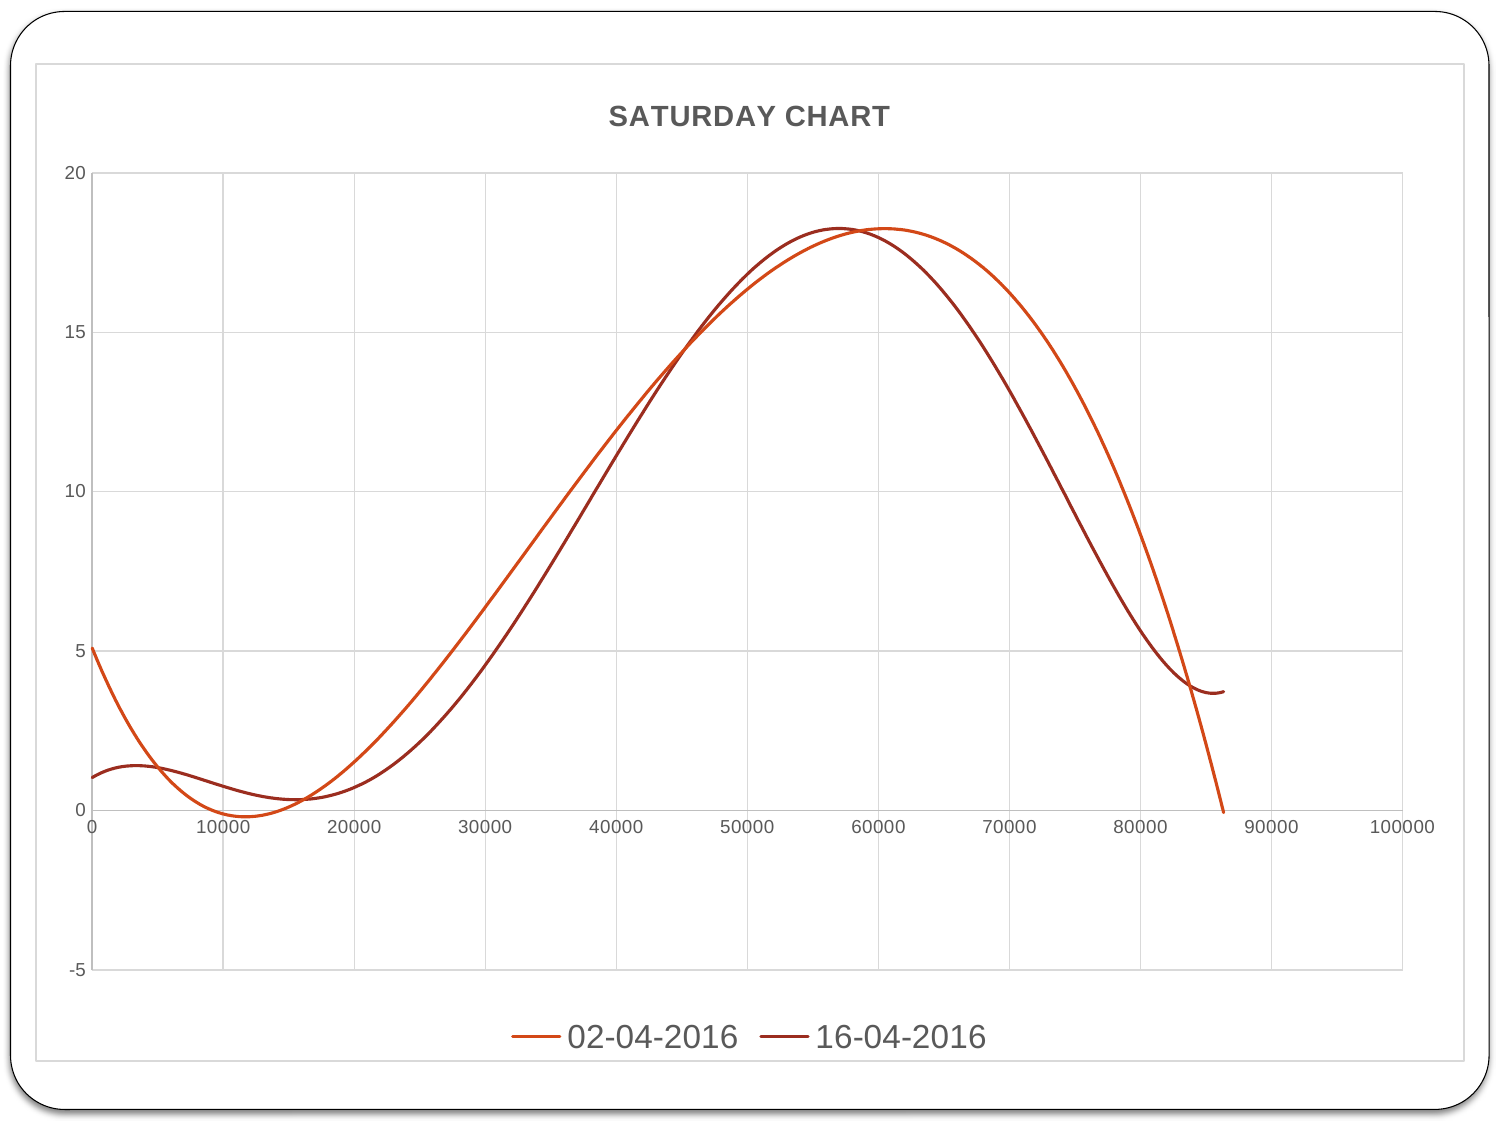

### Chart: SATURDAY CHART

| Category | 02-04-2016 | 16-04-2016 |
|---|---|---|